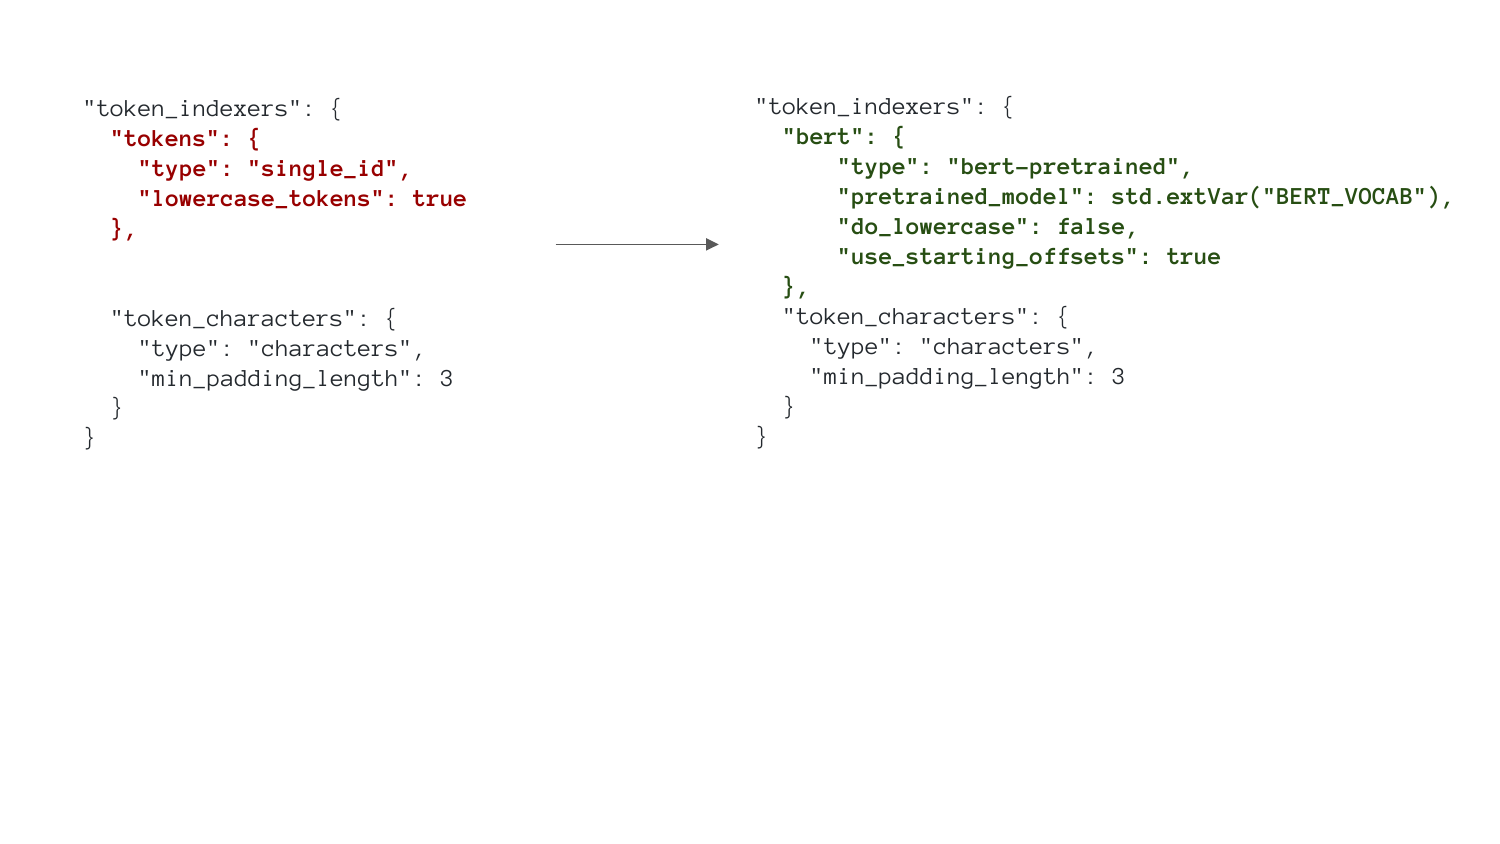

"token_indexers": {
      "bert": {
          "type": "bert-pretrained",
          "pretrained_model": std.extVar("BERT_VOCAB"),
          "do_lowercase": false,
          "use_starting_offsets": true
      },
      "token_characters": {
        "type": "characters",
        "min_padding_length": 3
      }
    }

    "token_indexers": {
      "tokens": {
        "type": "single_id",
        "lowercase_tokens": true
      },

      "token_characters": {
        "type": "characters",
        "min_padding_length": 3
      }
    }